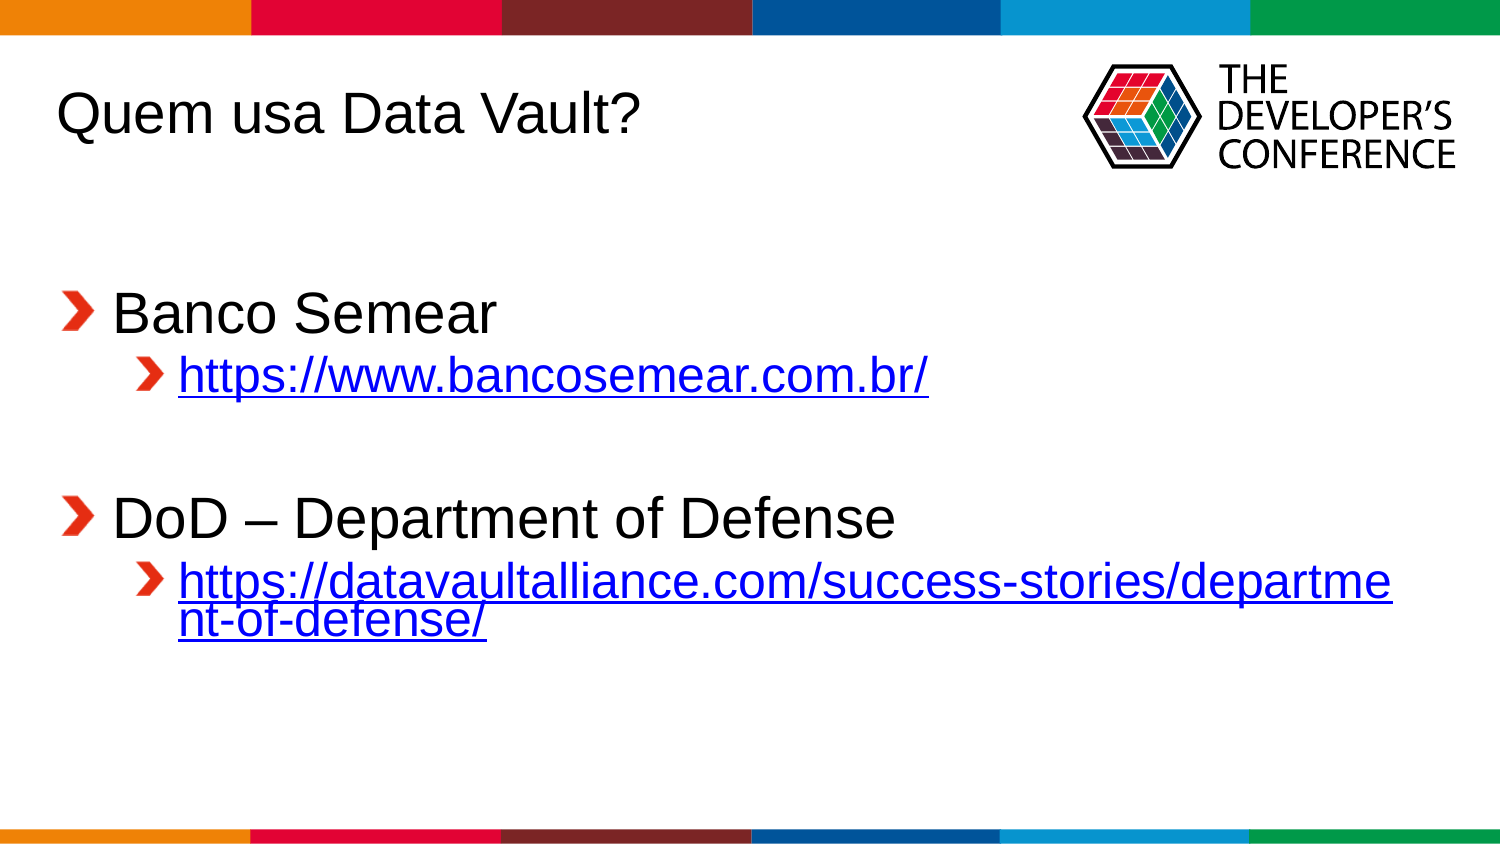

# Quem usa Data Vault?
Banco Semear
https://www.bancosemear.com.br/

DoD – Department of Defense
https://datavaultalliance.com/success-stories/department-of-defense/